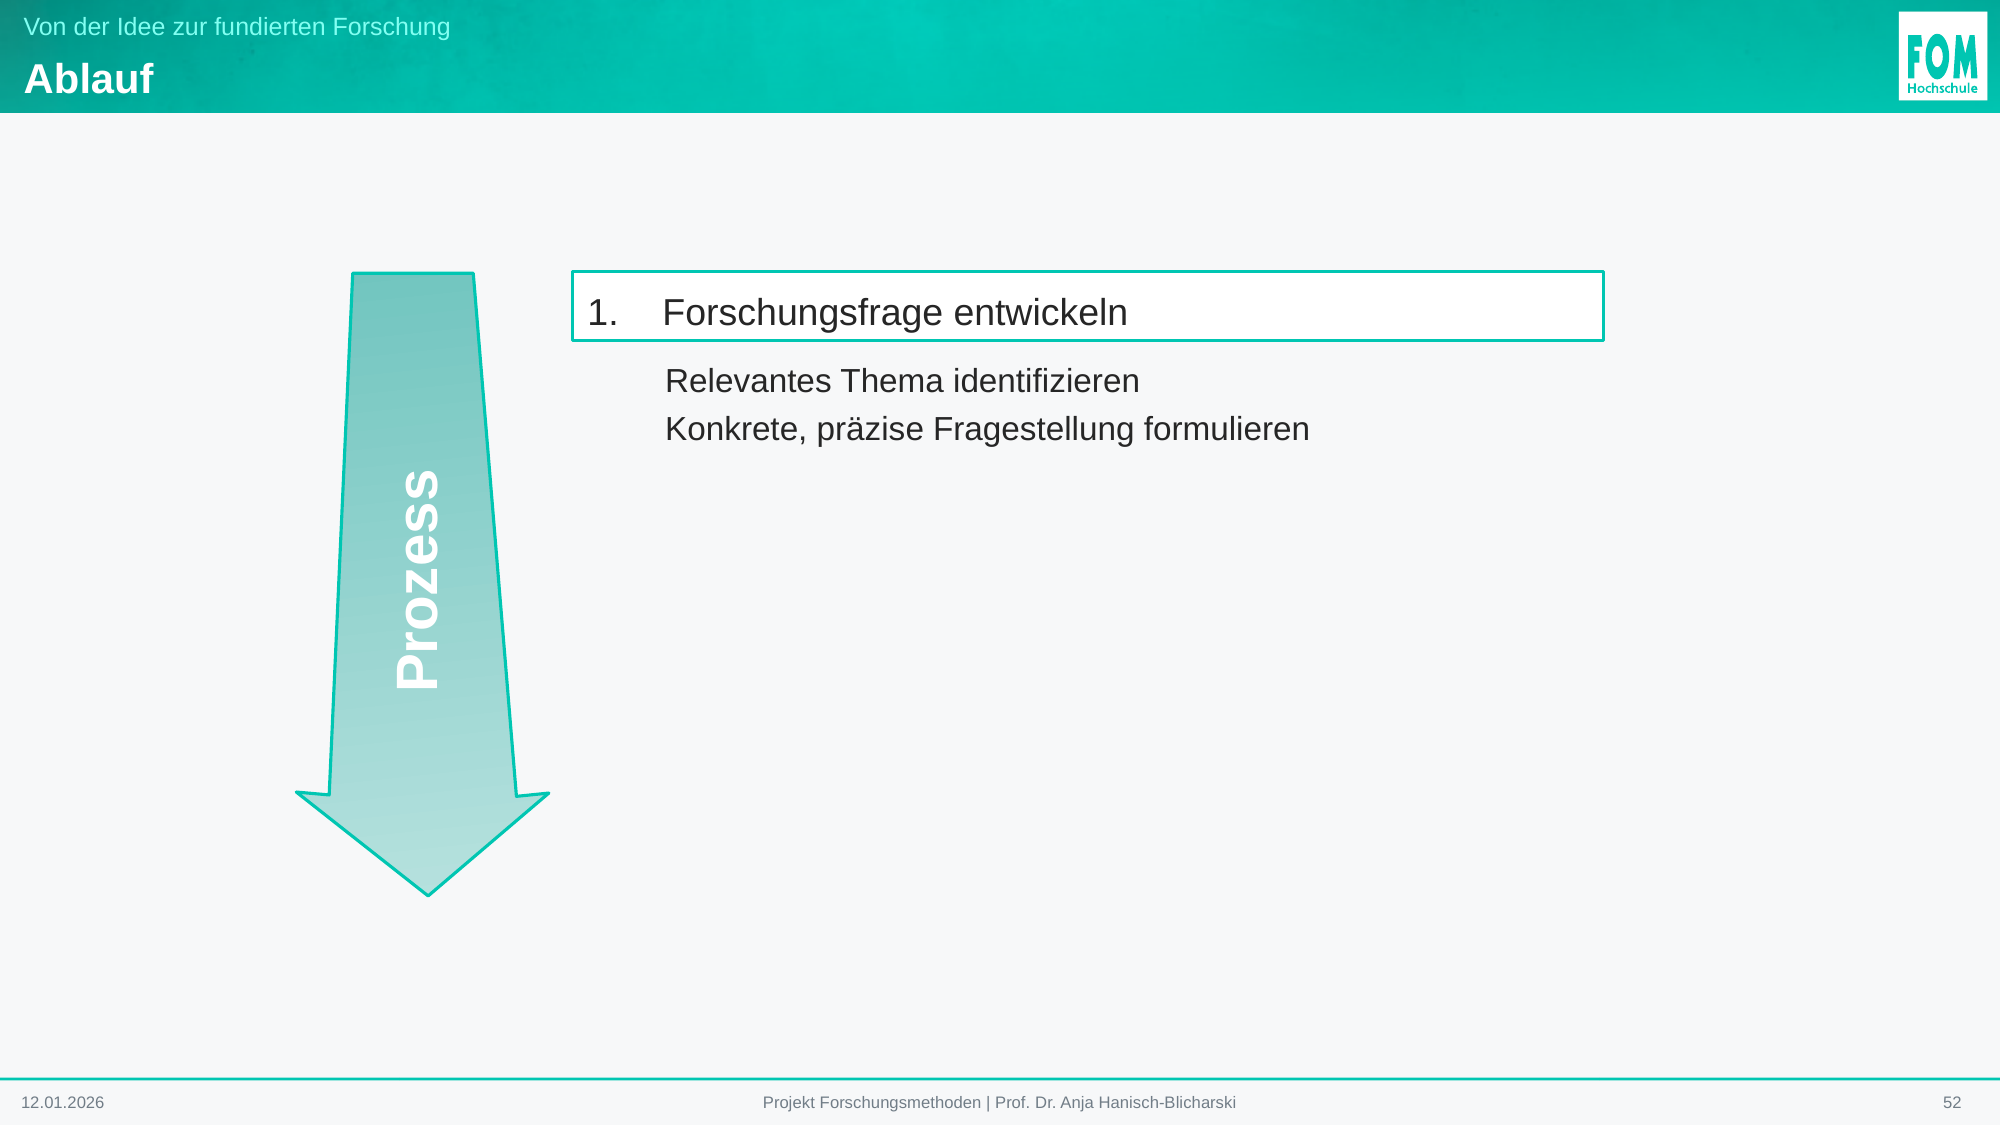

# Von der Idee zur fundierten Forschung
Ablauf
Forschungsfrage entwickeln
Relevantes Thema identifizieren
Konkrete, präzise Fragestellung formulieren

Prozess

12.01.2026
52
Projekt Forschungsmethoden | Prof. Dr. Anja Hanisch-Blicharski